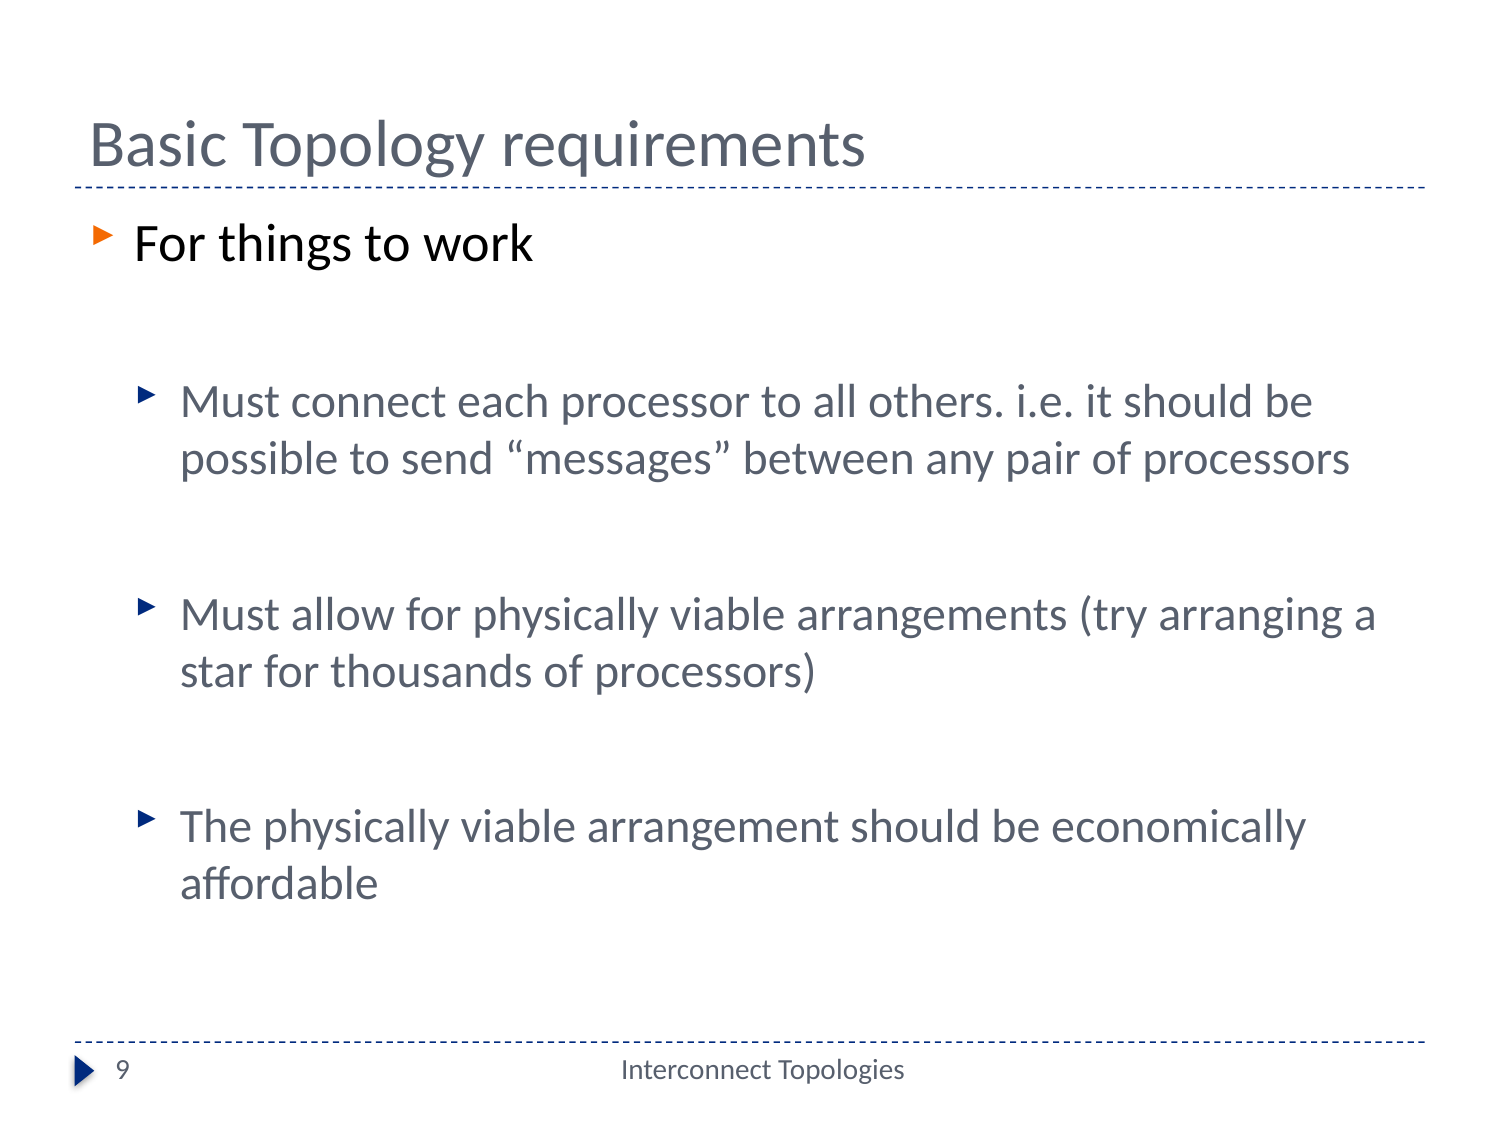

# Basic Topology requirements
For things to work

Must connect each processor to all others. i.e. it should be possible to send “messages” between any pair of processors

Must allow for physically viable arrangements (try arranging a star for thousands of processors)

The physically viable arrangement should be economically affordable
9
Interconnect Topologies